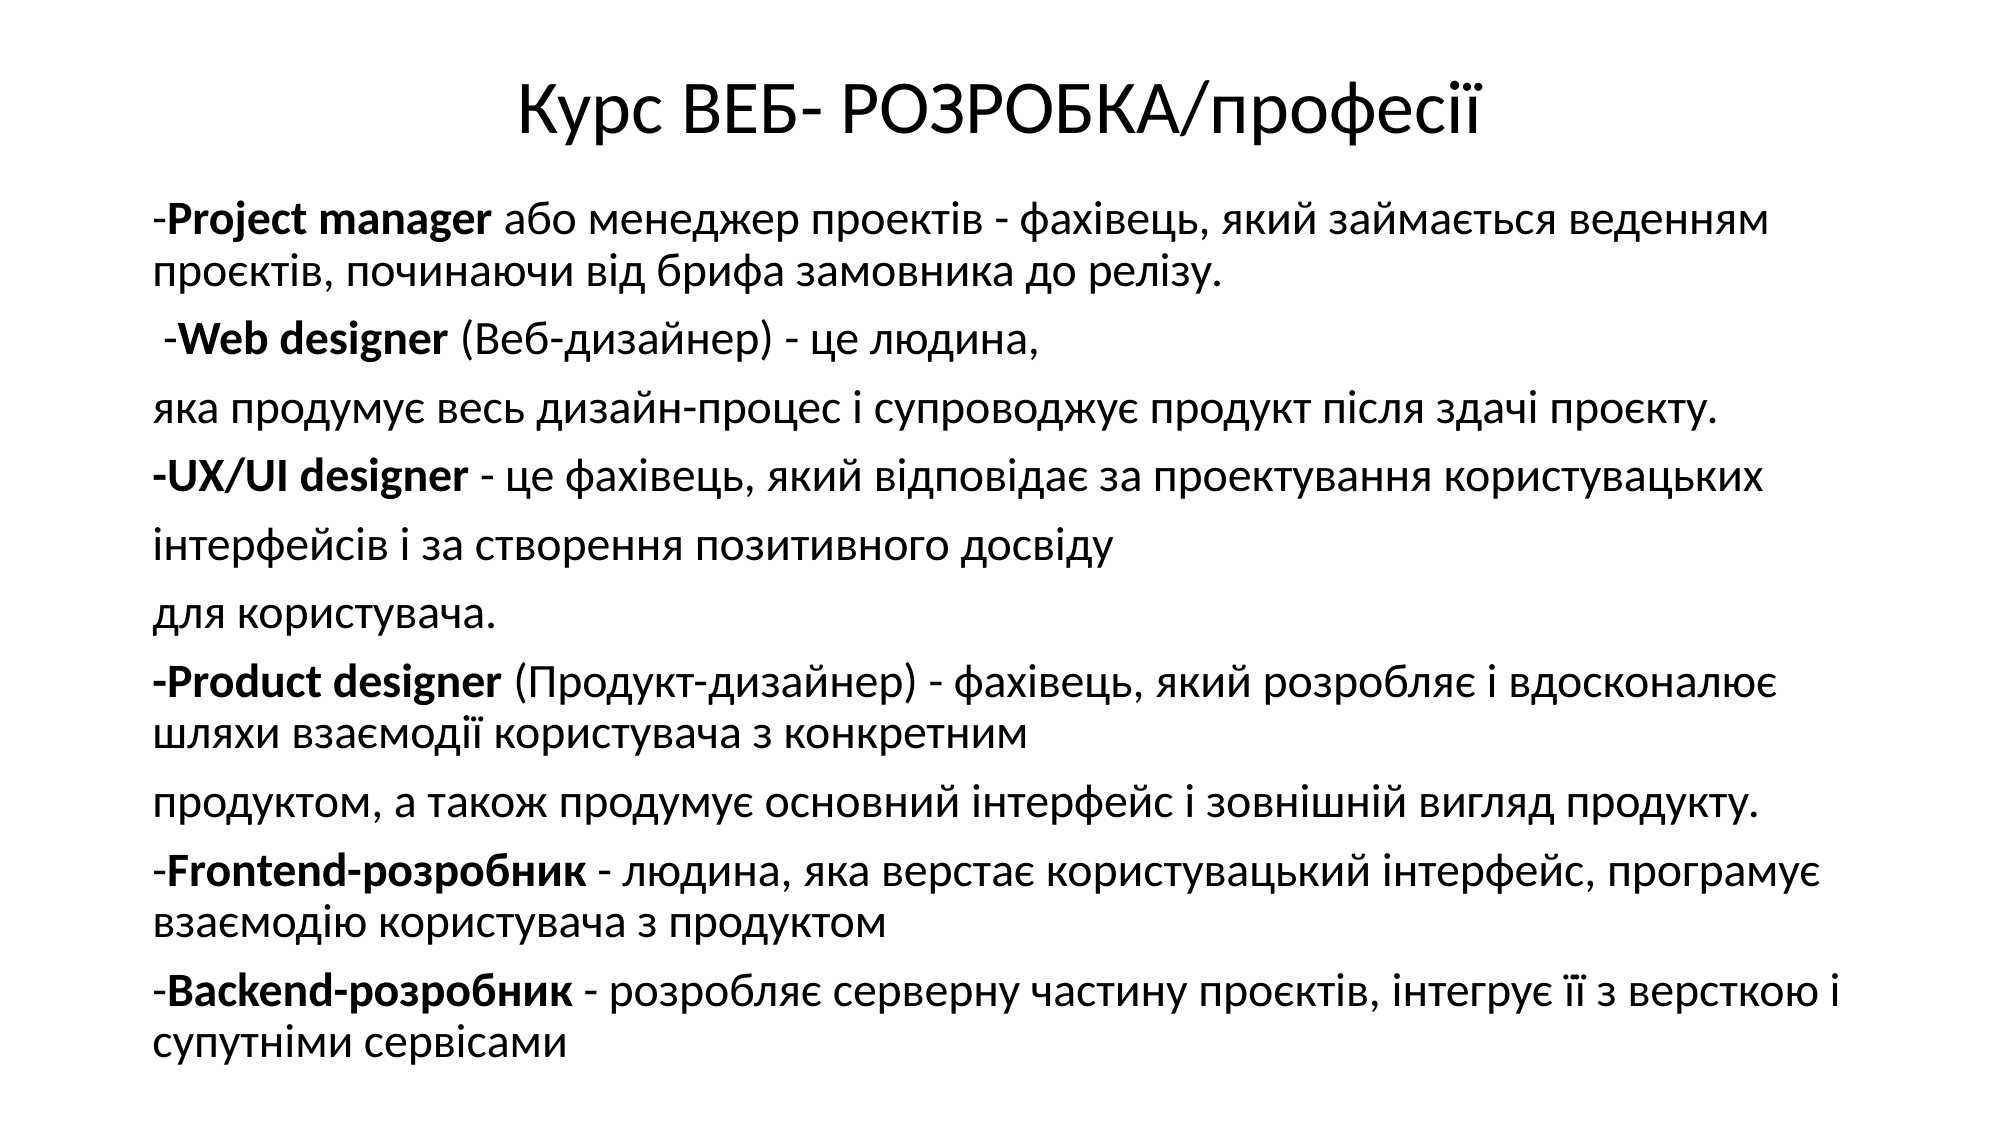

# Курс ВЕБ- РОЗРОБКА/професії
-Project manager або менеджер проектів - фахівець, який займається веденням проєктів, починаючи від брифа замовника до релізу.
 -Web designer (Веб-дизайнер) - це людина,
яка продумує весь дизайн-процес і супроводжує продукт після здачі проєкту.
-UX/UI designer - це фахівець, який відповідає за проектування користувацьких
інтерфейсів і за створення позитивного досвіду
для користувача.
-Product designer (Продукт-дизайнер) - фахівець, який розробляє і вдосконалює шляхи взаємодії користувача з конкретним
продуктом, а також продумує основний інтерфейс і зовнішній вигляд продукту.
-Frontend-розробник - людина, яка верстає користувацький інтерфейс, програмує взаємодію користувача з продуктом
-Backend-розробник - розробляє серверну частину проєктів, інтегрує її з версткою і супутніми сервісами